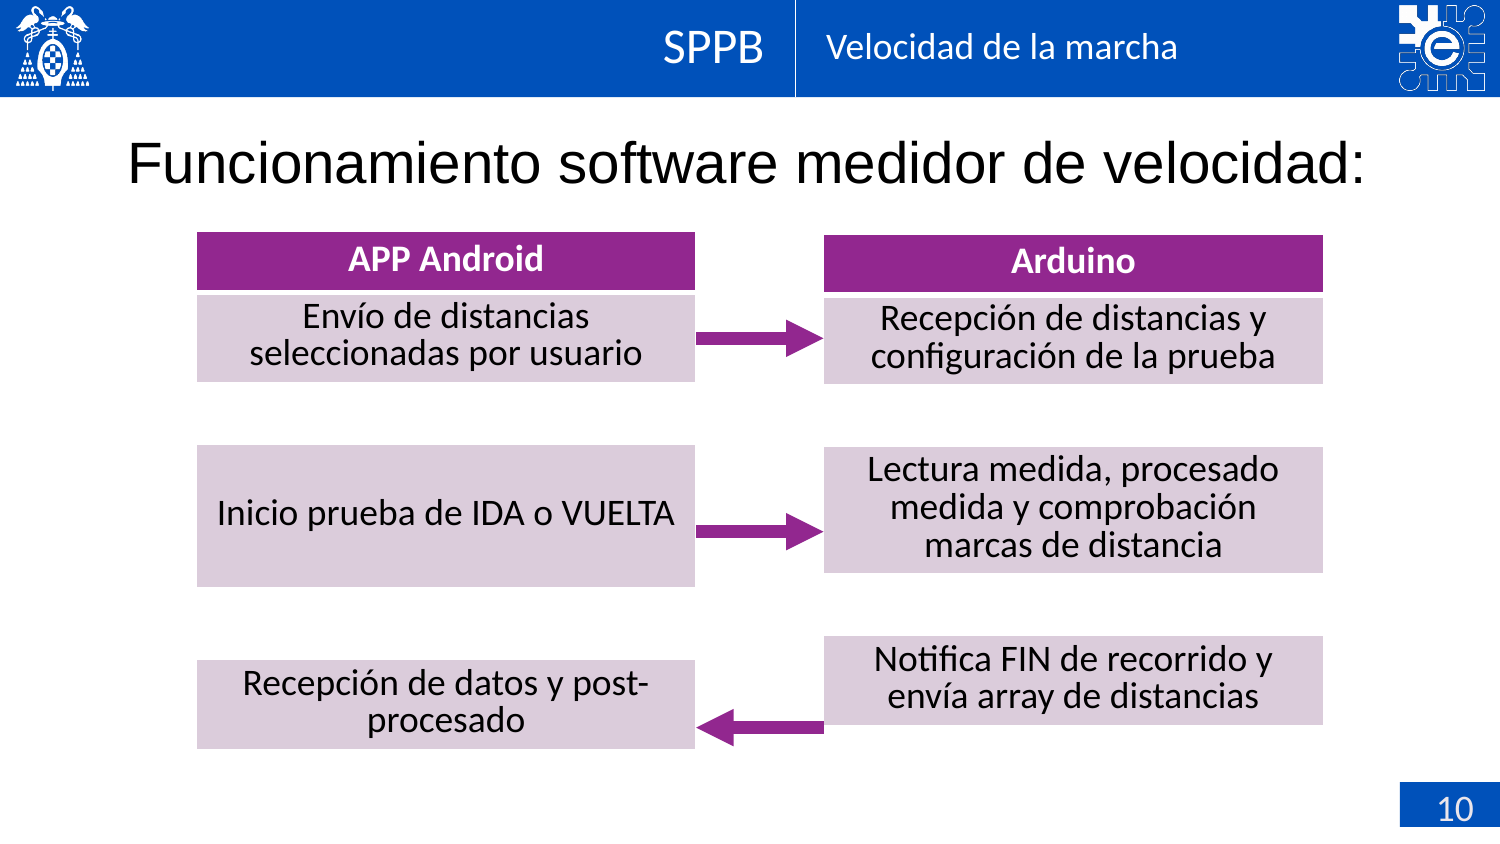

SPPB
Velocidad de la marcha
Funcionamiento software medidor de velocidad:
| APP Android |  |
| --- | --- |
| Envío de distancias seleccionadas por usuario |  |
|  |  |
| Inicio prueba de IDA o VUELTA |  |
|  |  |
| Recepción de datos y post-procesado |  |
| Arduino |  |
| --- | --- |
| Recepción de distancias y configuración de la prueba |  |
|  |  |
| Lectura medida, procesado medida y comprobación marcas de distancia |  |
|  |  |
| Notifica FIN de recorrido y envía array de distancias |  |
 10